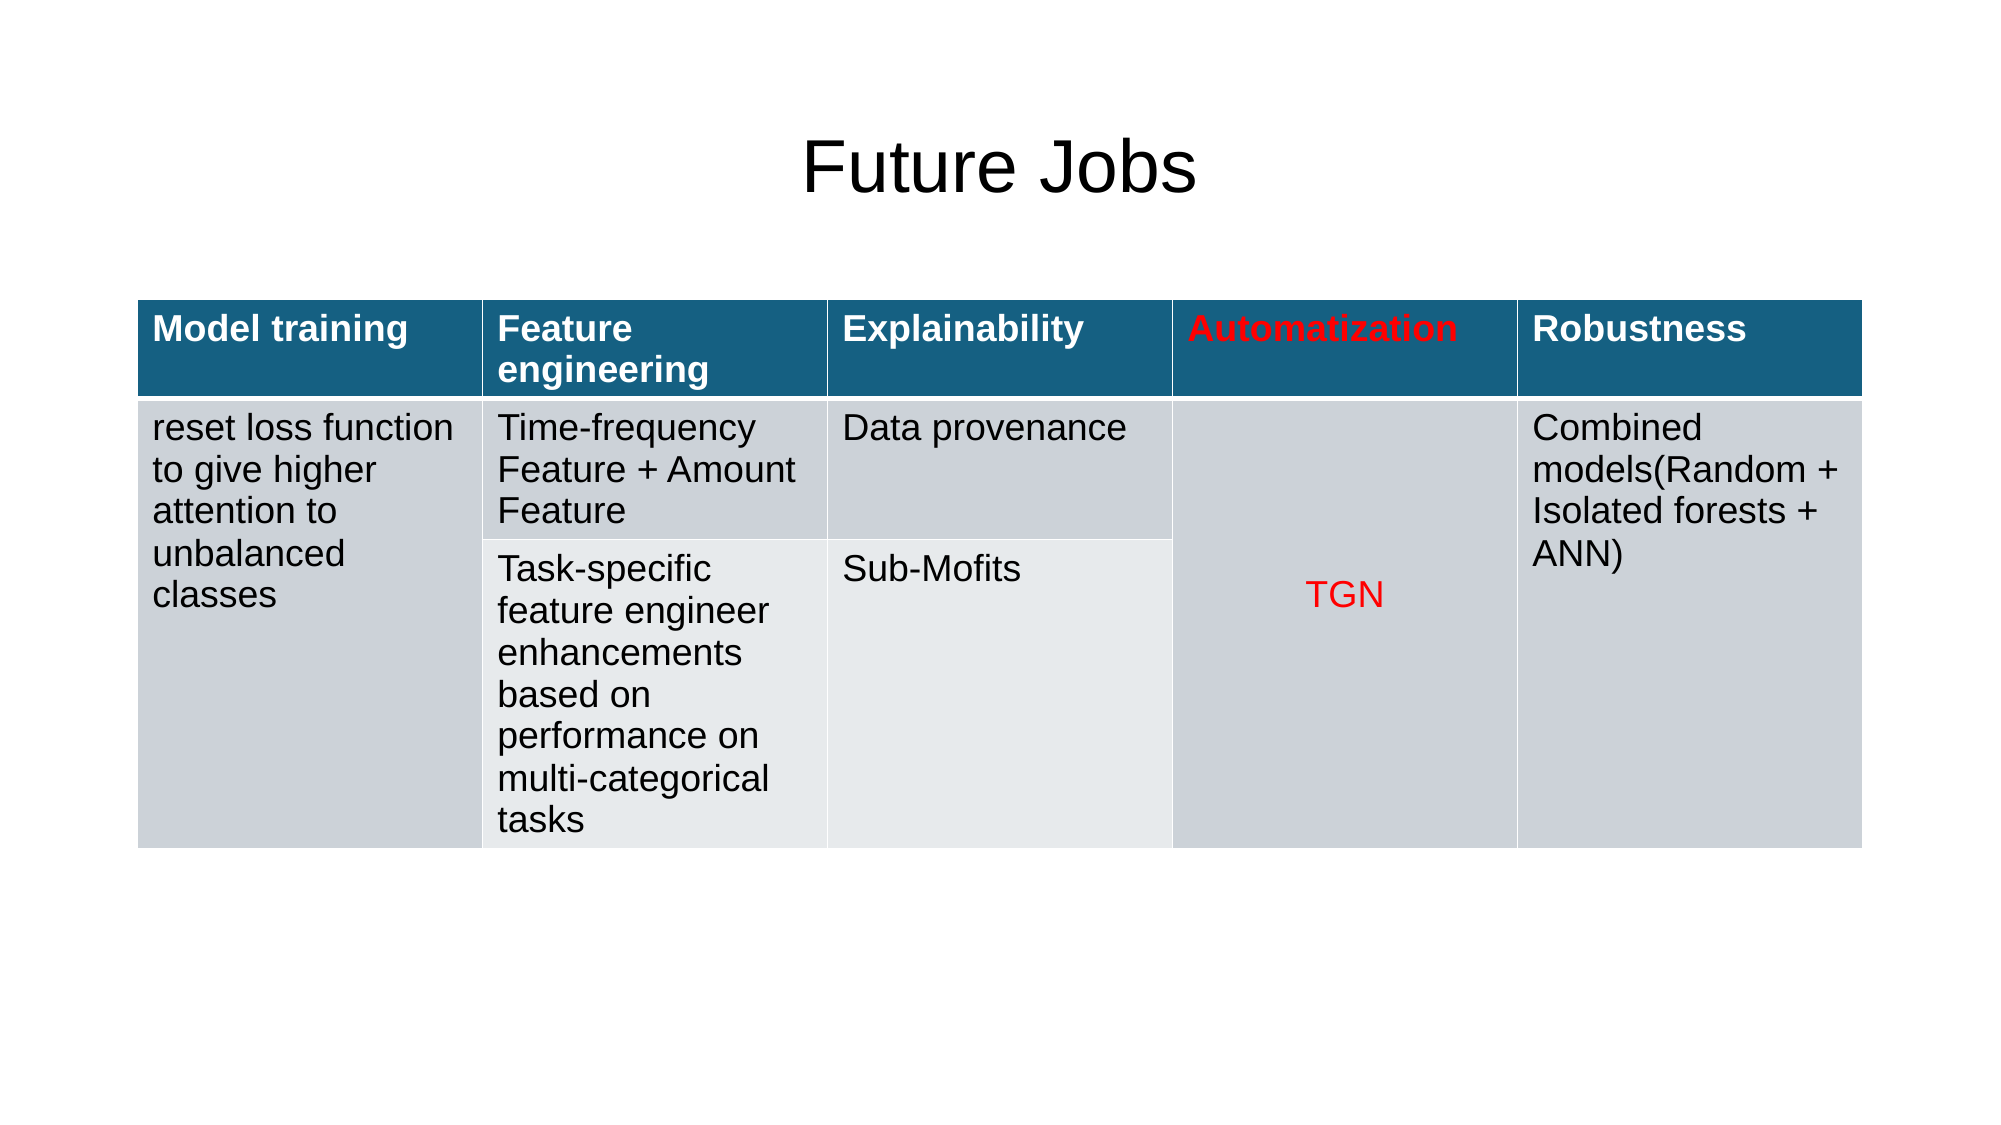

# Future Jobs
| Model training | Feature engineering | Explainability | Automatization | Robustness |
| --- | --- | --- | --- | --- |
| reset loss function to give higher attention to unbalanced classes | Time-frequency Feature + Amount Feature | Data provenance | TGN | Combined models(Random + Isolated forests + ANN) |
|  | Task-specific feature engineer enhancements based on performance on multi-categorical tasks | Sub-Mofits |  |  |